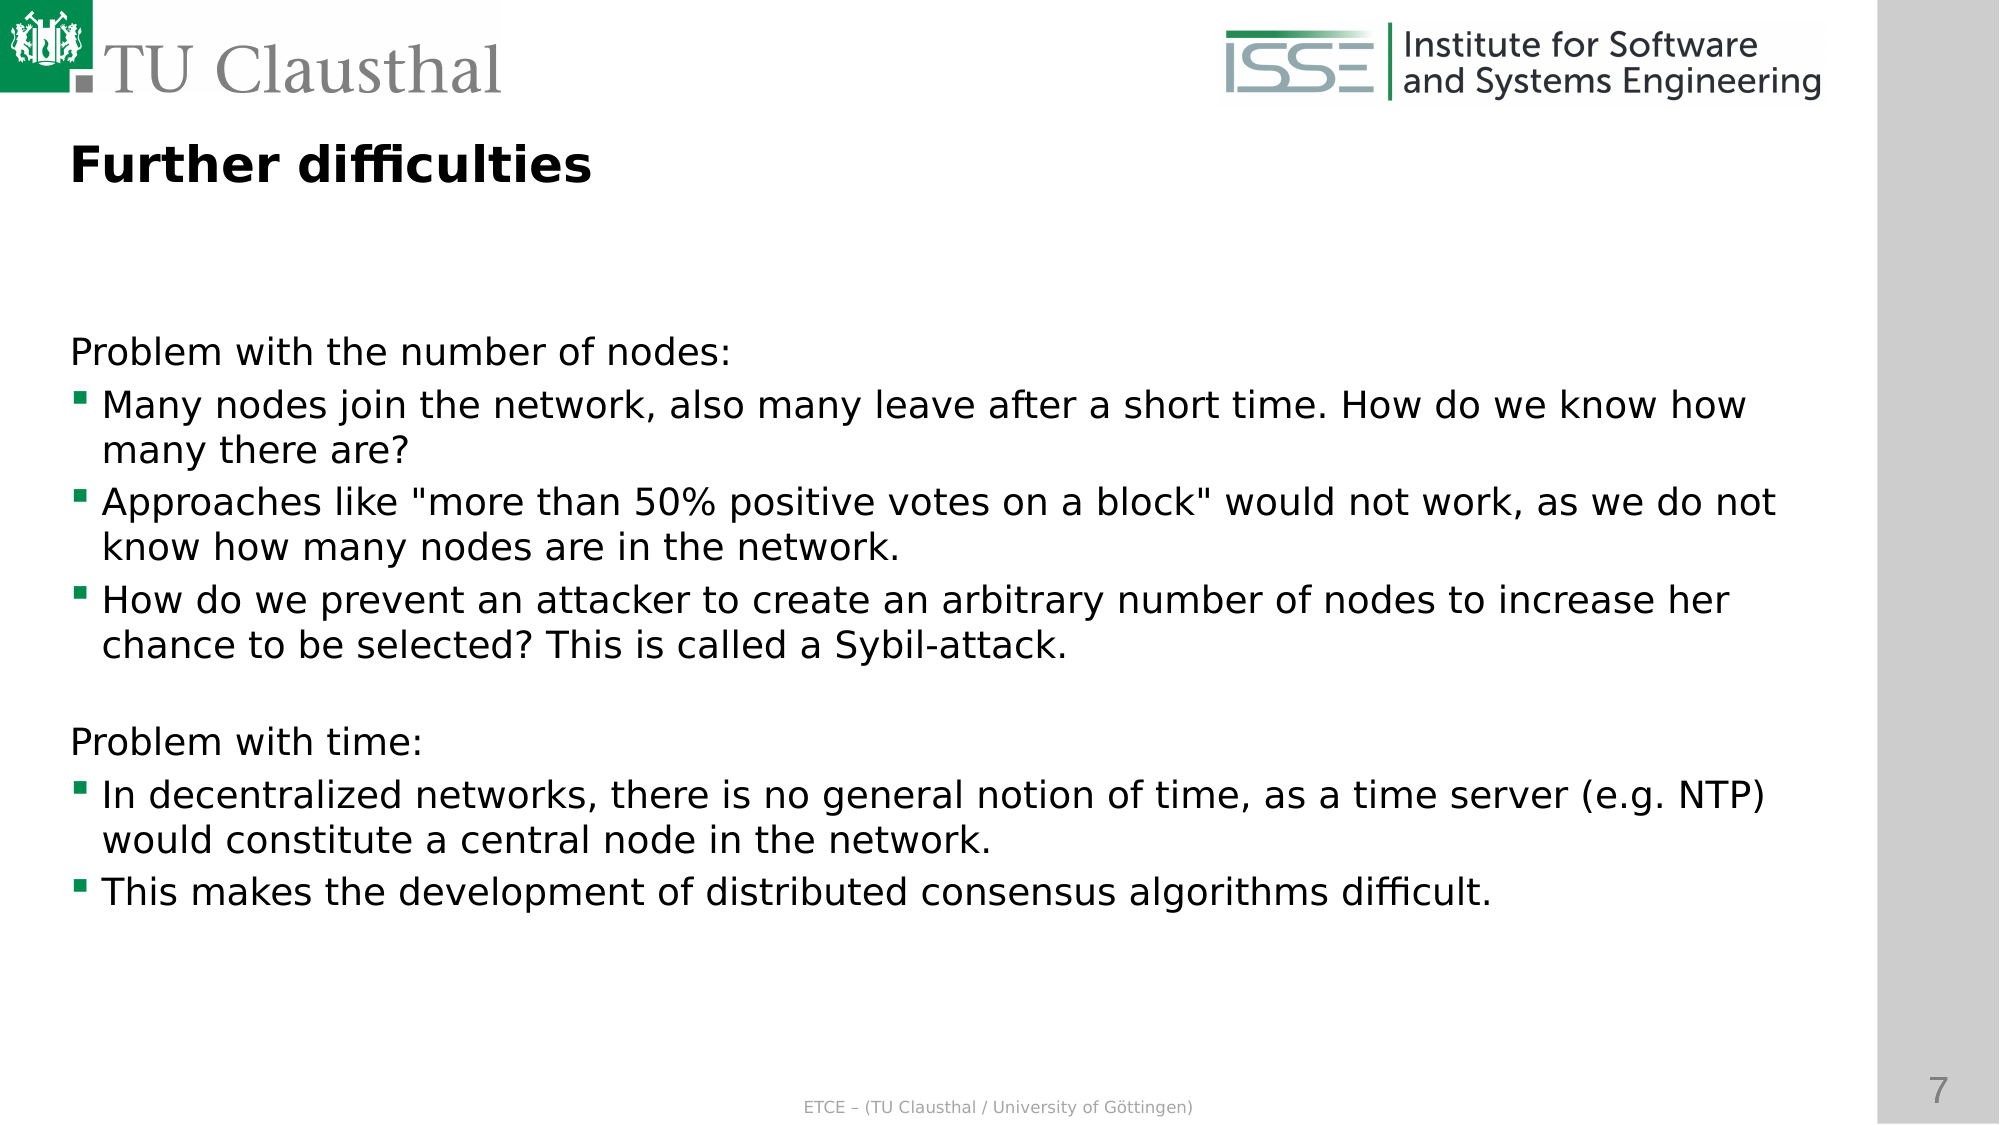

Further difficulties
Problem with the number of nodes:
Many nodes join the network, also many leave after a short time. How do we know how many there are?
Approaches like "more than 50% positive votes on a block" would not work, as we do not know how many nodes are in the network.
How do we prevent an attacker to create an arbitrary number of nodes to increase her chance to be selected? This is called a Sybil-attack.
Problem with time:
In decentralized networks, there is no general notion of time, as a time server (e.g. NTP) would constitute a central node in the network.
This makes the development of distributed consensus algorithms difficult.